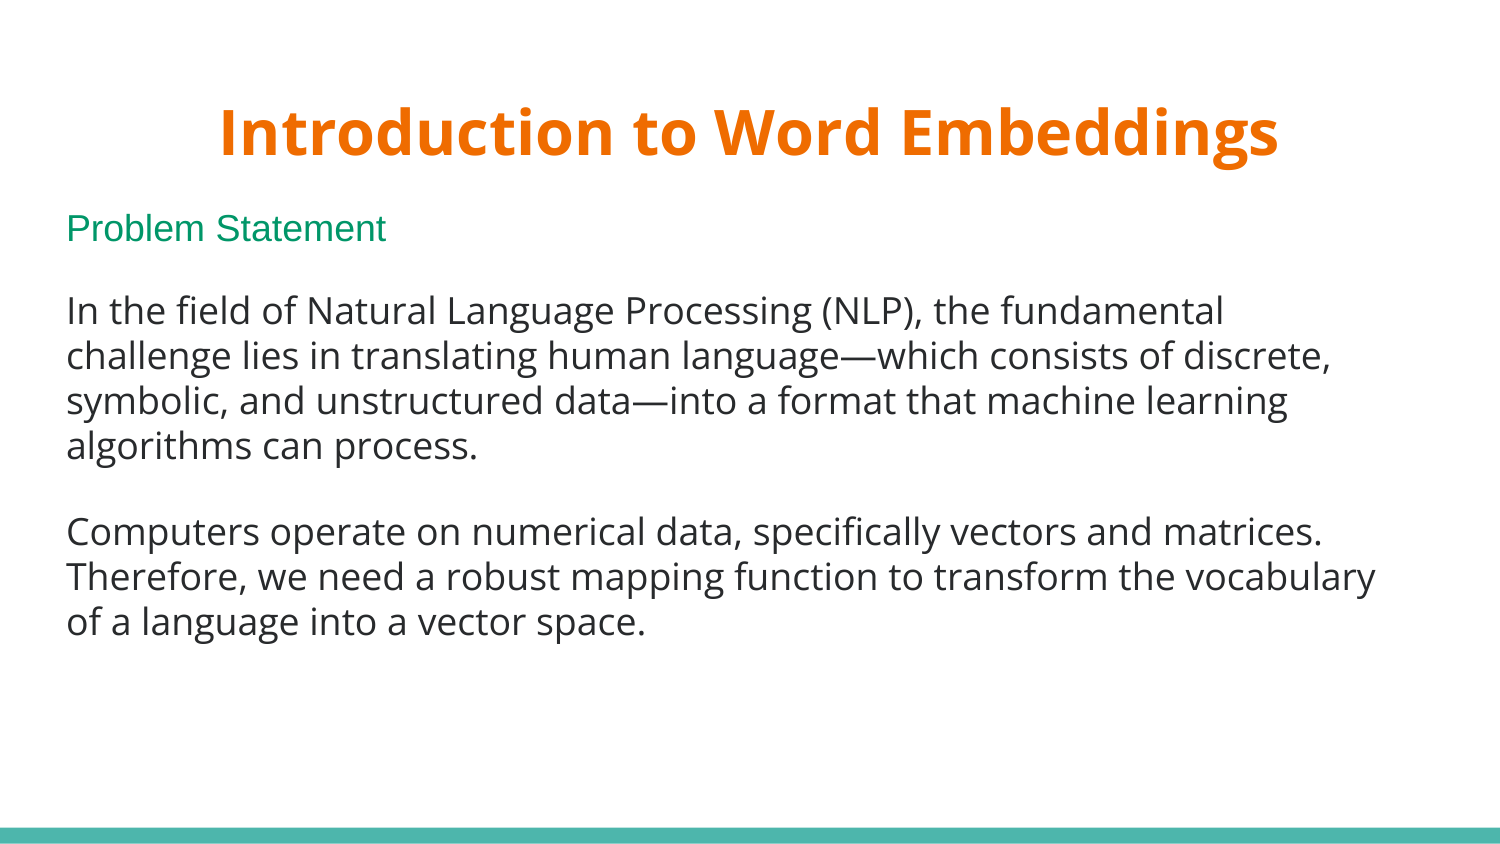

# Introduction to Word Embeddings

Problem Statement
In the field of Natural Language Processing (NLP), the fundamental challenge lies in translating human language—which consists of discrete, symbolic, and unstructured data—into a format that machine learning algorithms can process.
Computers operate on numerical data, specifically vectors and matrices. Therefore, we need a robust mapping function to transform the vocabulary of a language into a vector space.